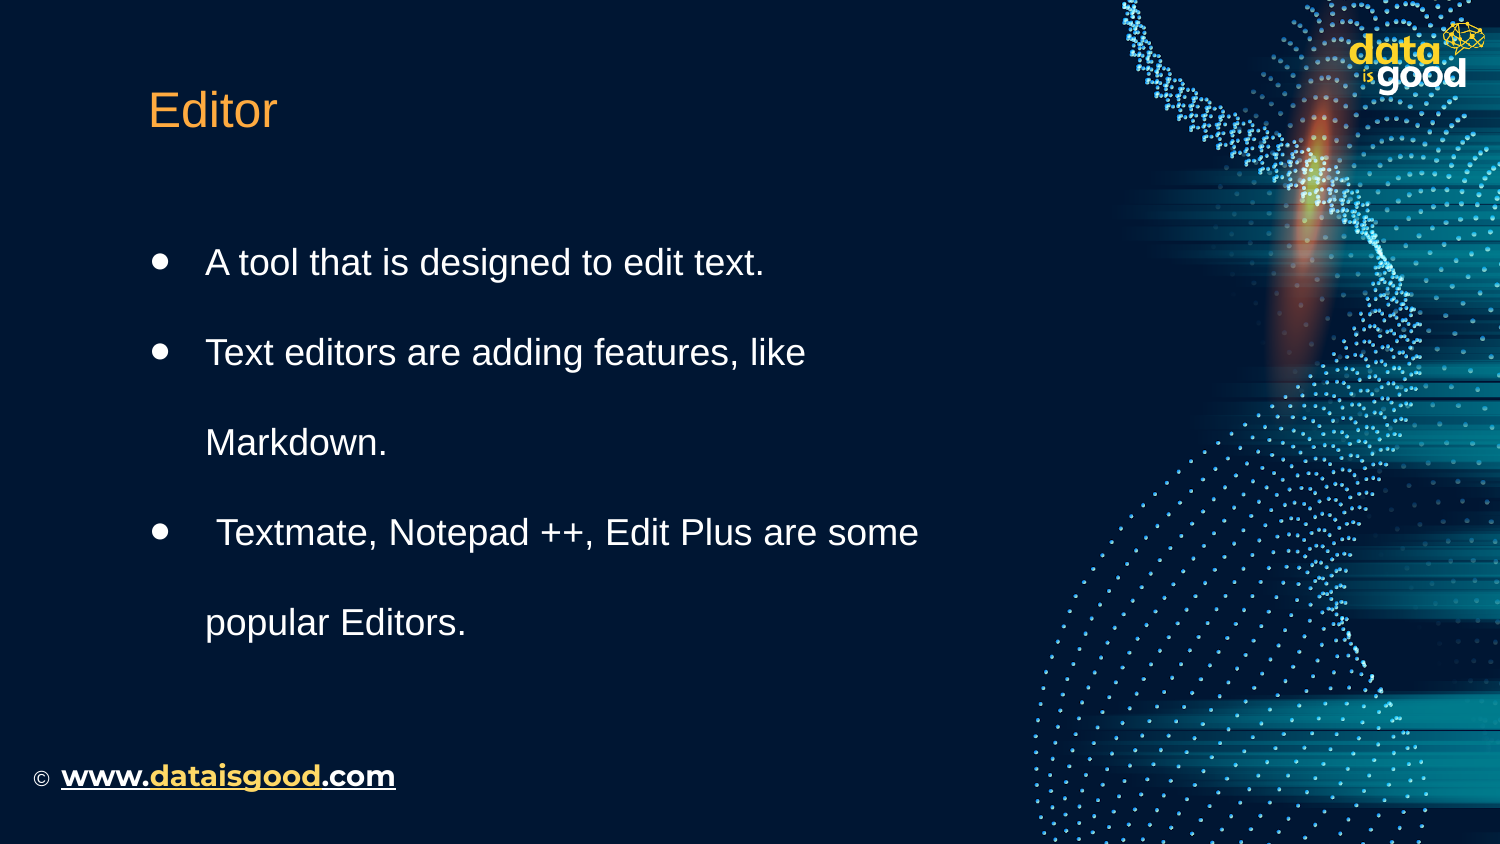

# Editor
A tool that is designed to edit text.
Text editors are adding features, like Markdown.
 Textmate, Notepad ++, Edit Plus are some popular Editors.